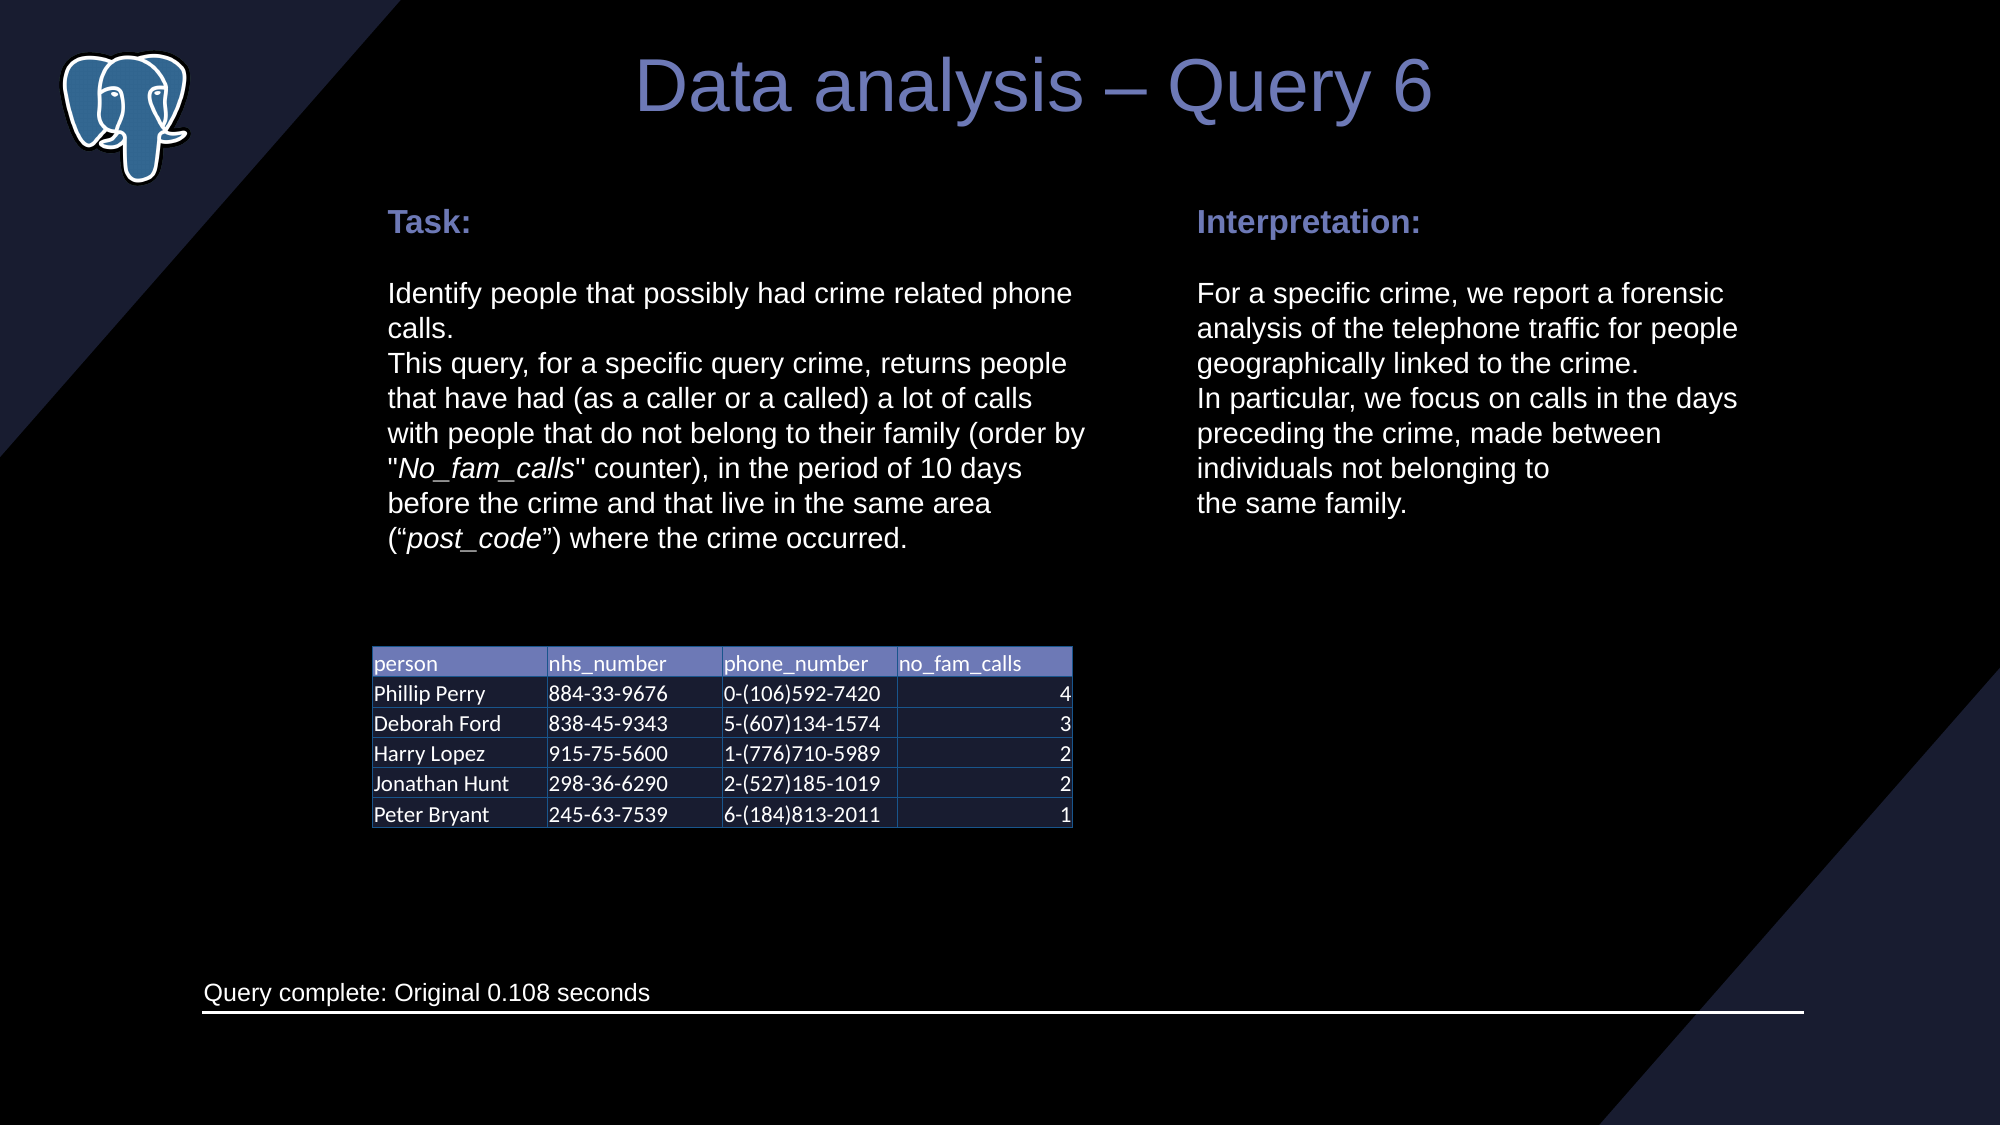

Data analysis – Query 6
Task:

Identify people that possibly had crime related phone calls.
This query, for a specific query crime, returns people that have had (as a caller or a called) a lot of calls with people that do not belong to their family (order by "No_fam_calls" counter), in the period of 10 days before the crime and that live in the same area (“post_code”) where the crime occurred.
Interpretation:

For a specific crime, we report a forensic analysis of the telephone traffic for people geographically linked to the crime.
In particular, we focus on calls in the days preceding the crime, made between individuals not belonging to the same family.
| person | nhs\_number | phone\_number | no\_fam\_calls |
| --- | --- | --- | --- |
| Phillip Perry | 884-33-9676 | 0-(106)592-7420 | 4 |
| Deborah Ford | 838-45-9343 | 5-(607)134-1574 | 3 |
| Harry Lopez | 915-75-5600 | 1-(776)710-5989 | 2 |
| Jonathan Hunt | 298-36-6290 | 2-(527)185-1019 | 2 |
| Peter Bryant | 245-63-7539 | 6-(184)813-2011 | 1 |
Query complete: Original 0.108 seconds